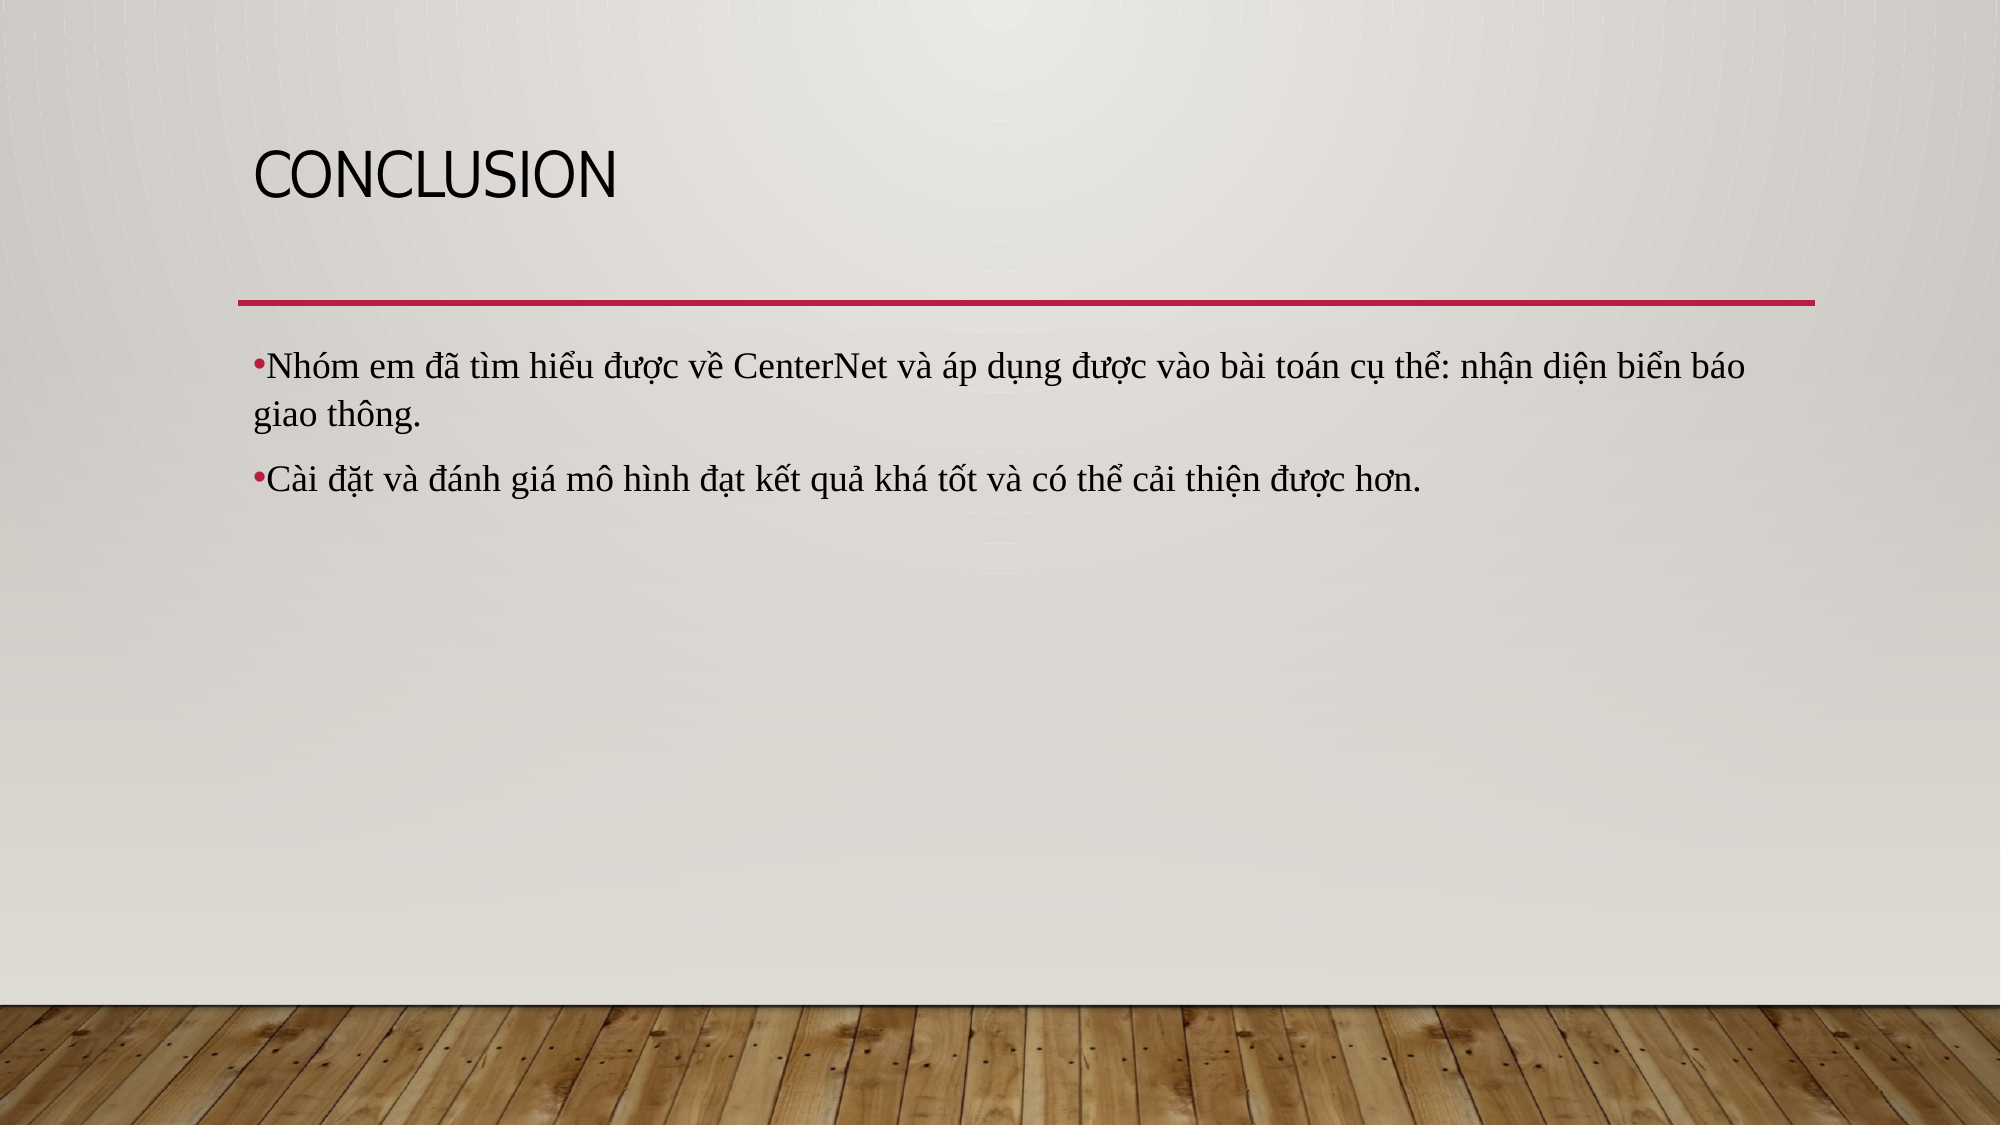

# conclusion
Nhóm em đã tìm hiểu được về CenterNet và áp dụng được vào bài toán cụ thể: nhận diện biển báo giao thông.
Cài đặt và đánh giá mô hình đạt kết quả khá tốt và có thể cải thiện được hơn.